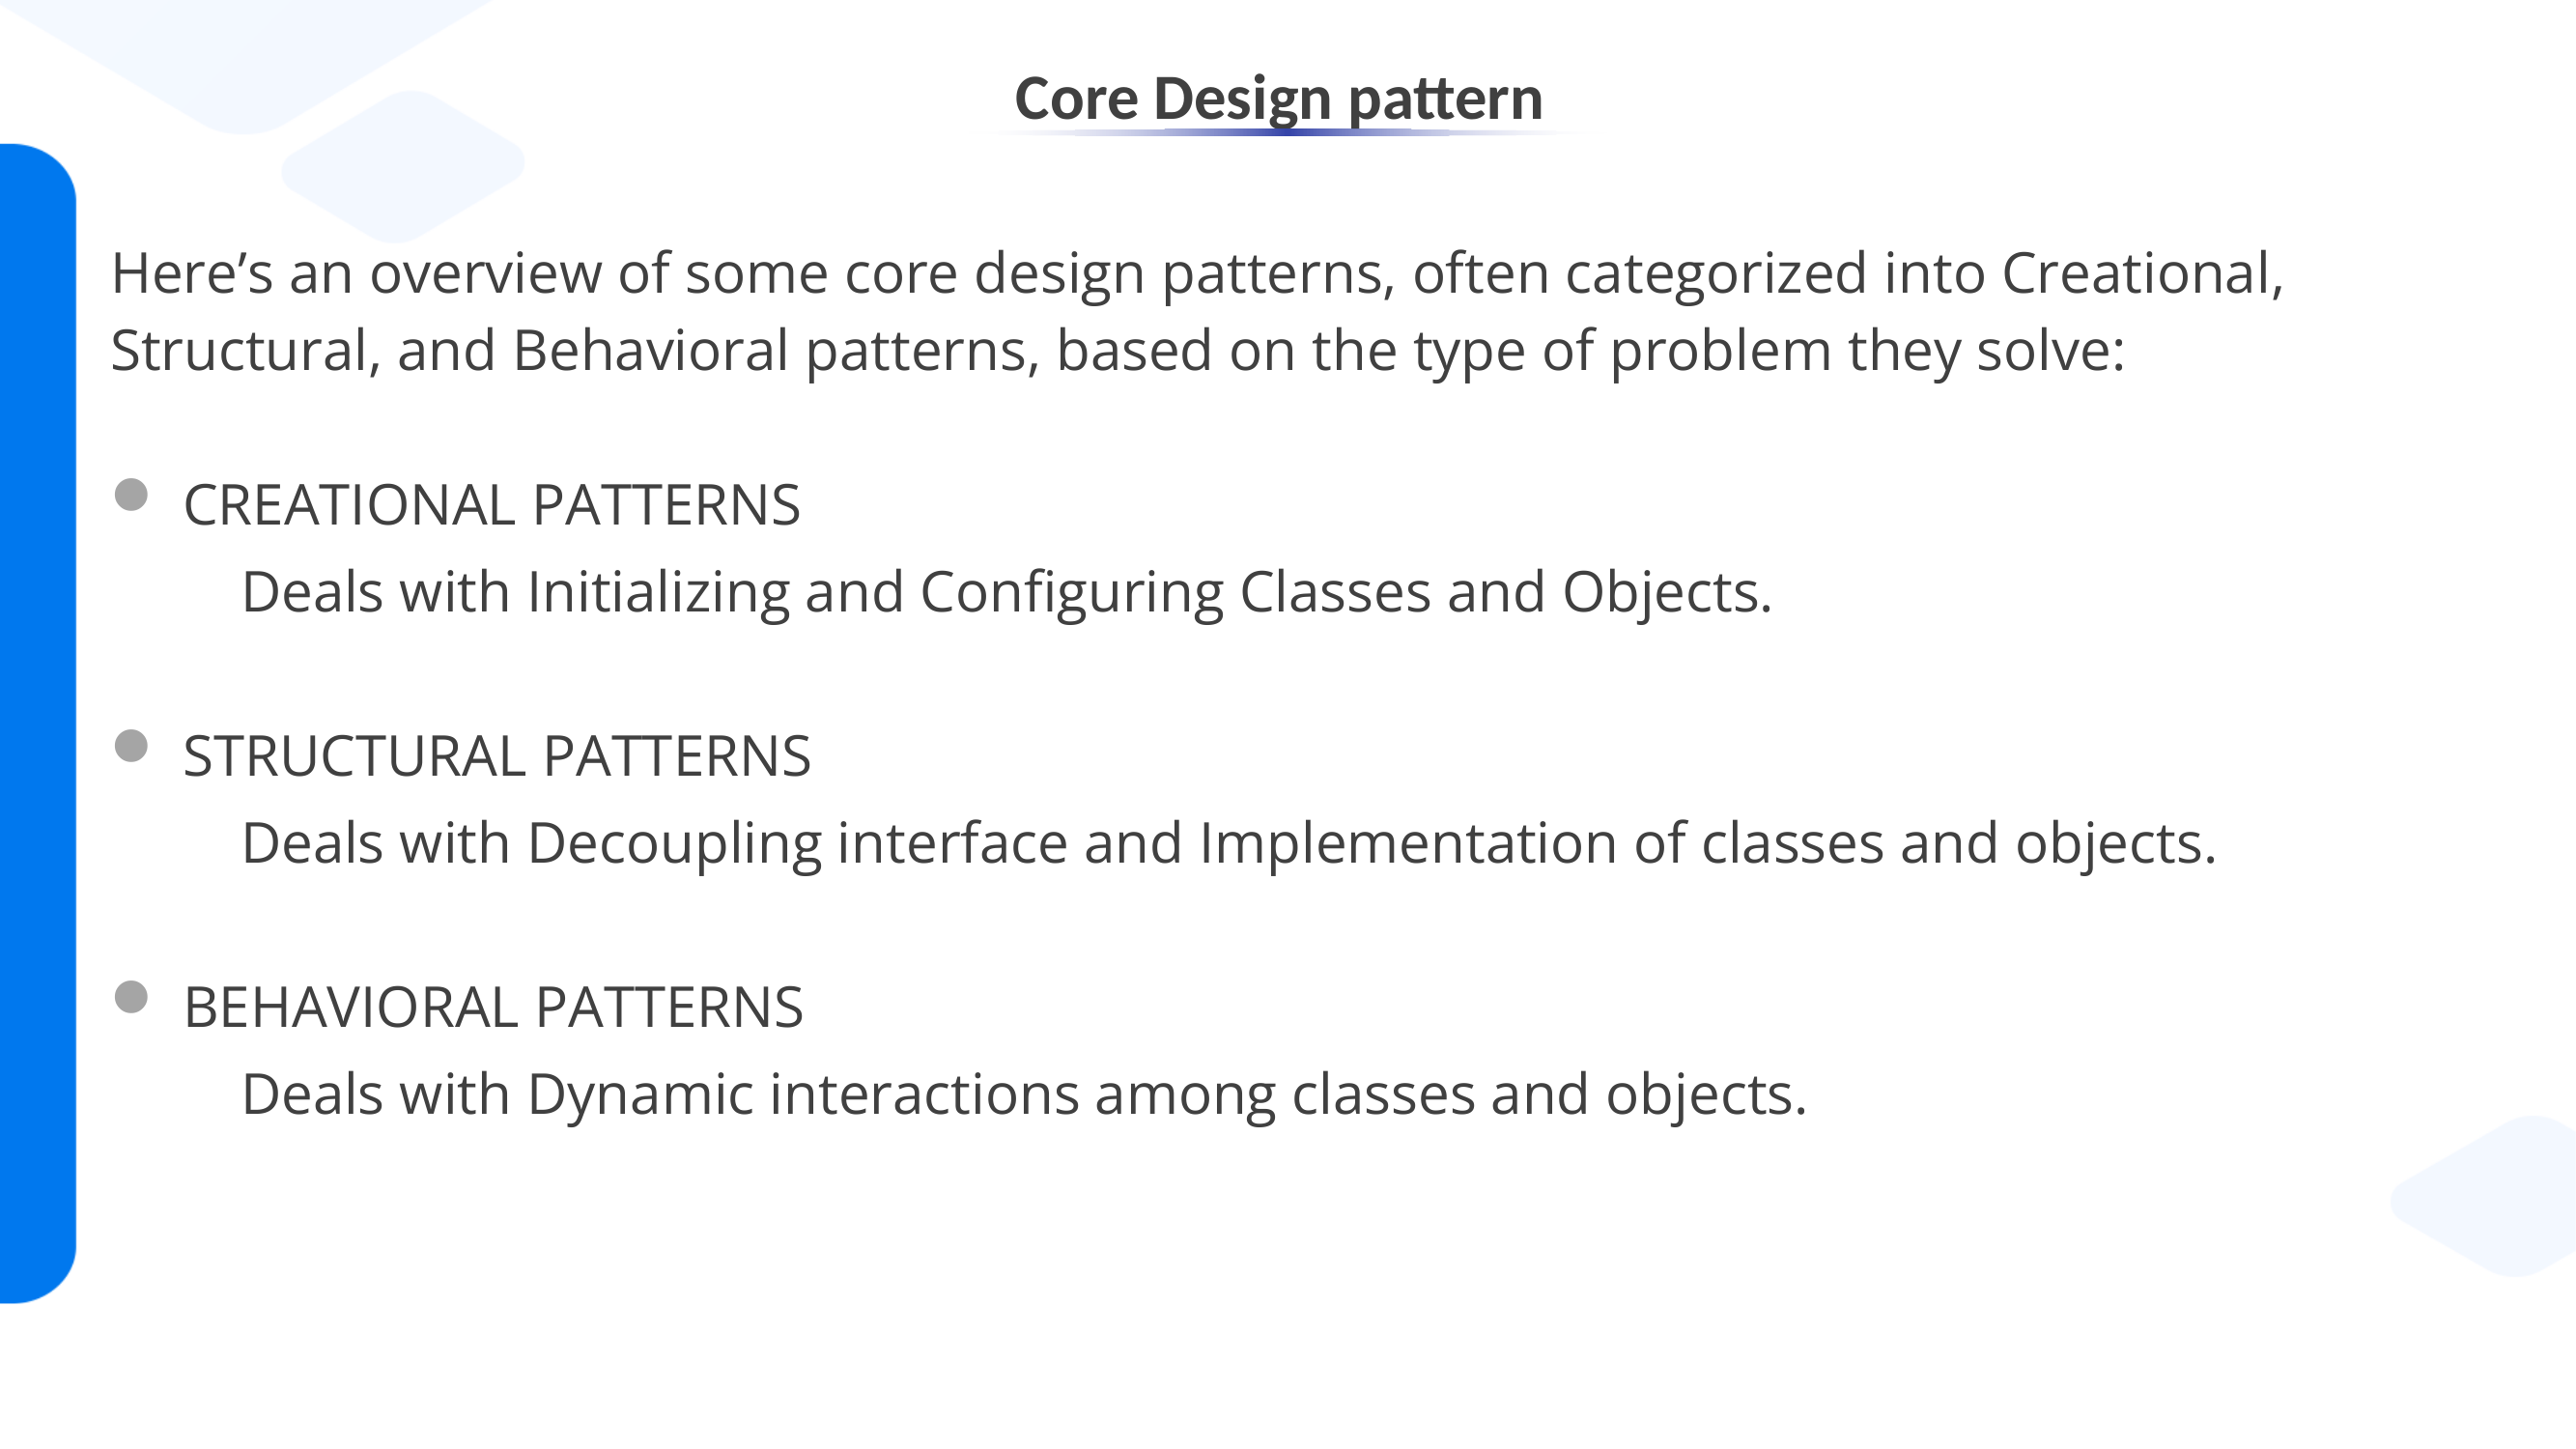

# Core Design pattern

Here’s an overview of some core design patterns, often categorized into Creational, Structural, and Behavioral patterns, based on the type of problem they solve:

CREATIONAL PATTERNS
	Deals with Initializing and Configuring Classes and Objects.

STRUCTURAL PATTERNS
	Deals with Decoupling interface and Implementation of classes and objects.

BEHAVIORAL PATTERNS
	Deals with Dynamic interactions among classes and objects.